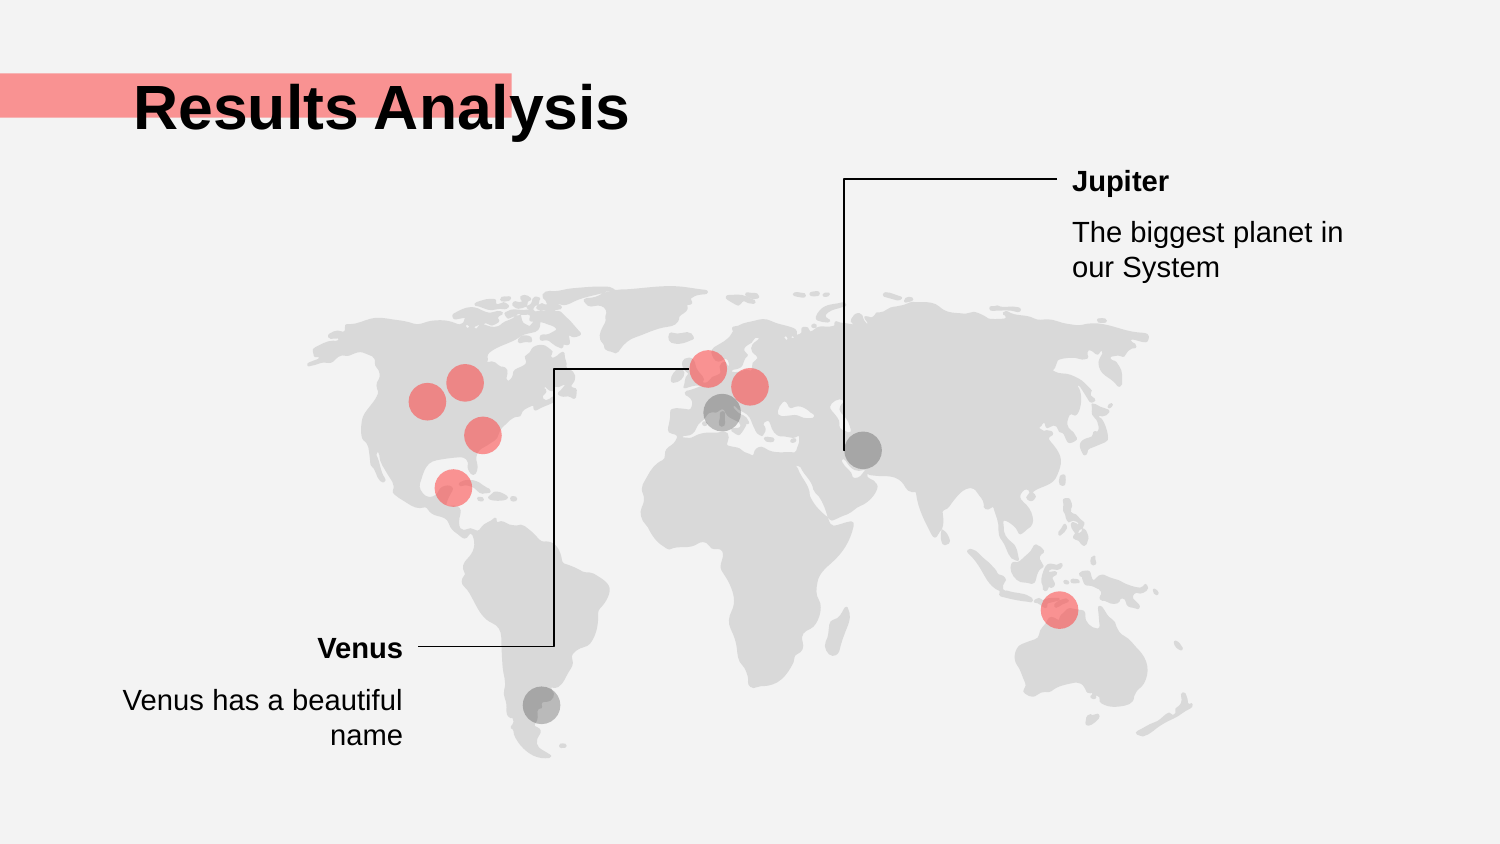

# Results Analysis

Jupiter
The biggest planet in our System

Venus
Venus has a beautiful name